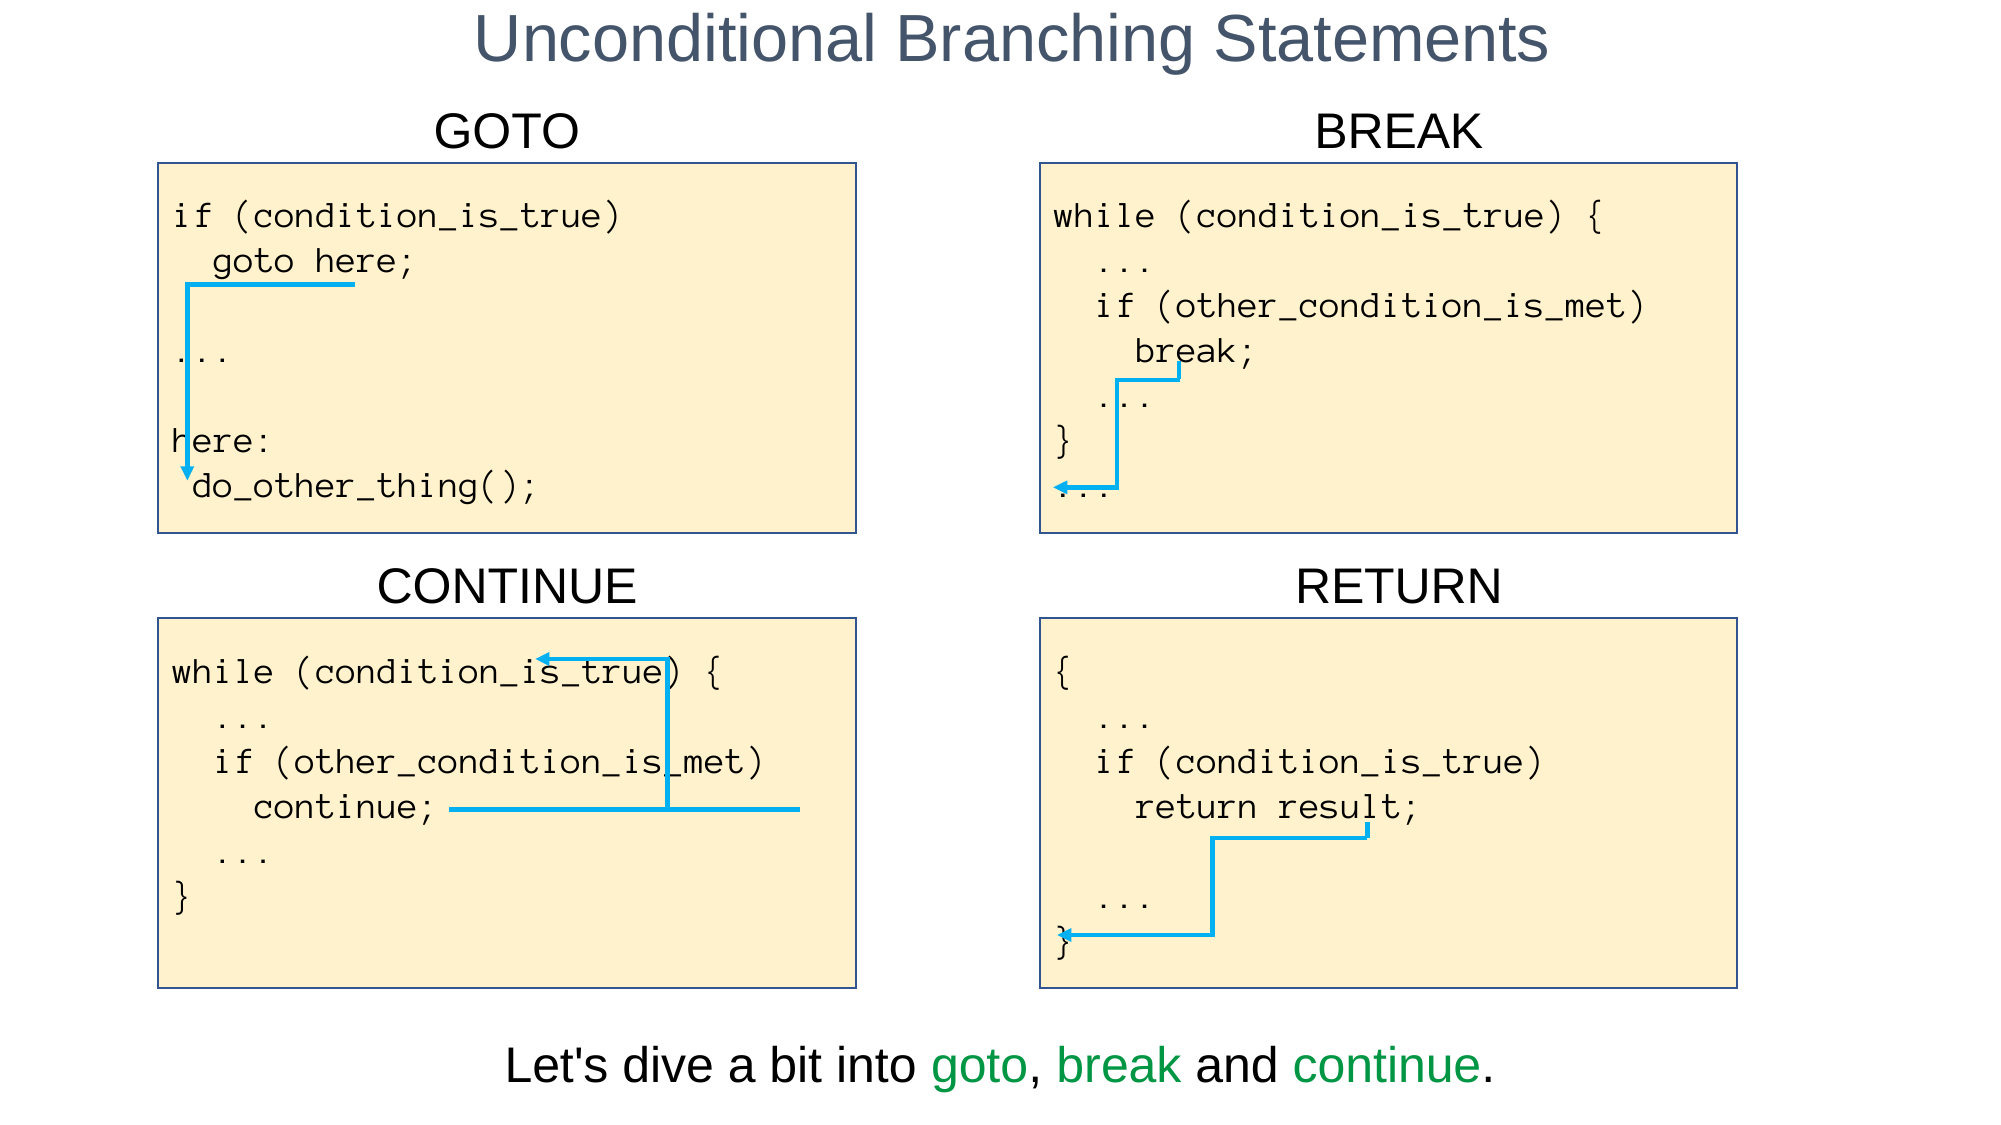

Unconditional Branching Statements
GOTO
if (condition_is_true)
  goto here;

...

here:
 do_other_thing();

BREAK
while (condition_is_true) {
  ...
  if (other_condition_is_met)
    break;
  ...
}
...
CONTINUE
while (condition_is_true) {
  ...
  if (other_condition_is_met)
    continue;
  ...
}

RETURN
{
  ...
  if (condition_is_true)
    return result;

  ...
}
Let's dive a bit into goto, break and continue.